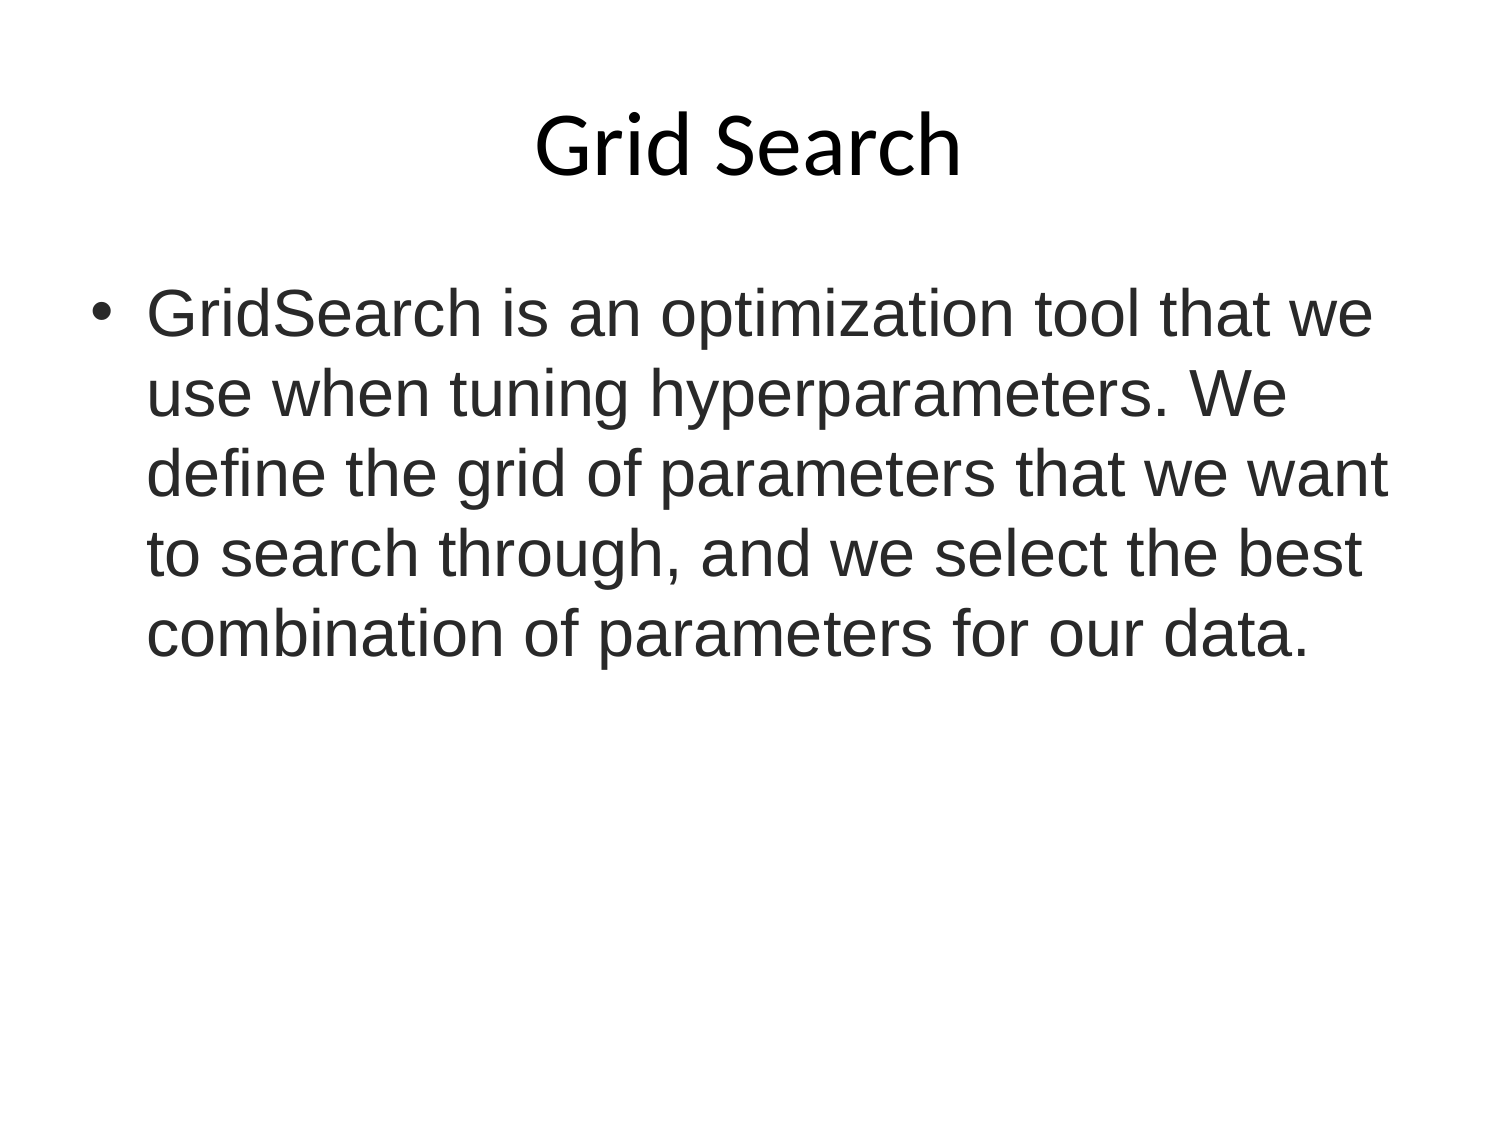

# Grid Search
GridSearch is an optimization tool that we use when tuning hyperparameters. We define the grid of parameters that we want to search through, and we select the best combination of parameters for our data.